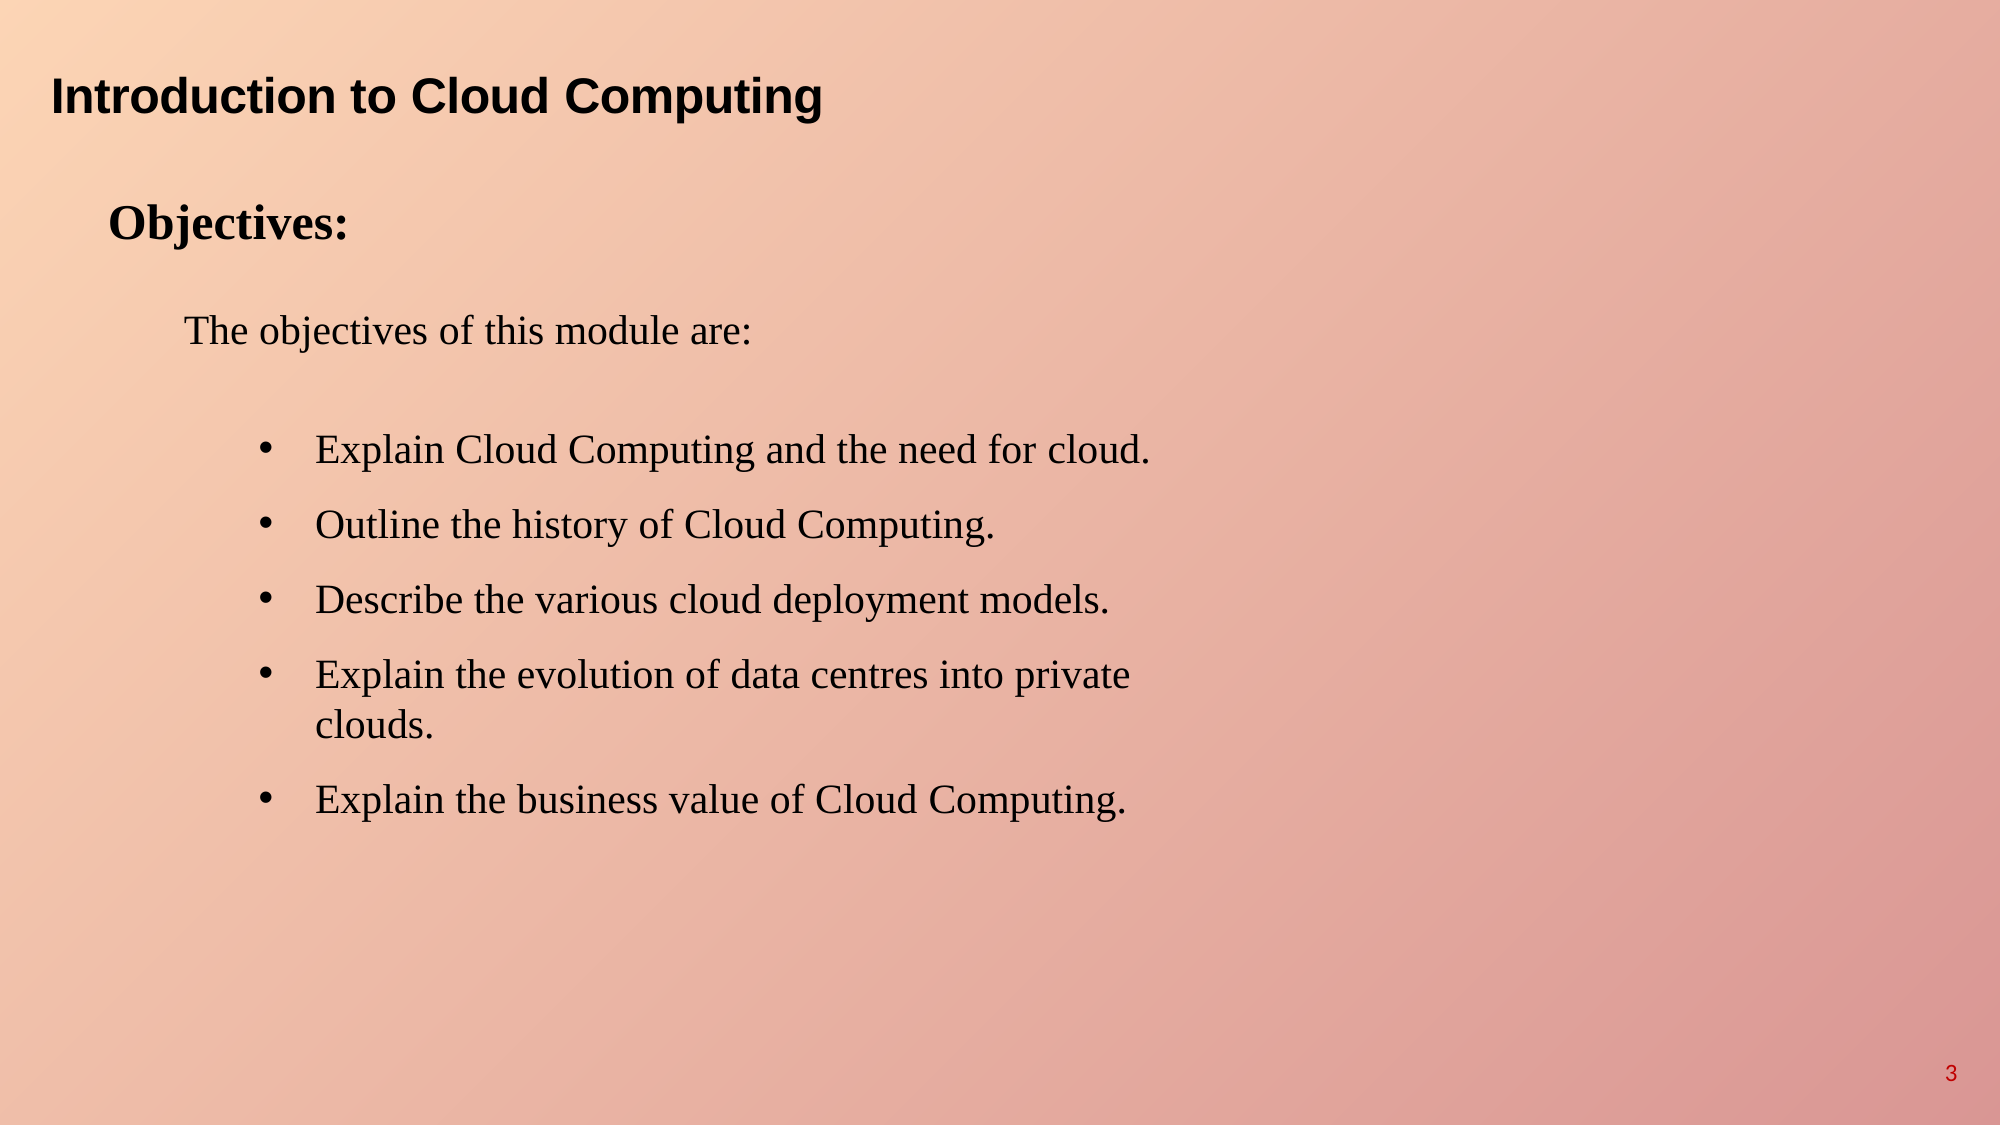

# Introduction to Cloud Computing
Objectives:

The objectives of this module are:

Explain Cloud Computing and the need for cloud.
Outline the history of Cloud Computing.
Describe the various cloud deployment models.
Explain the evolution of data centres into private clouds.
Explain the business value of Cloud Computing.
3